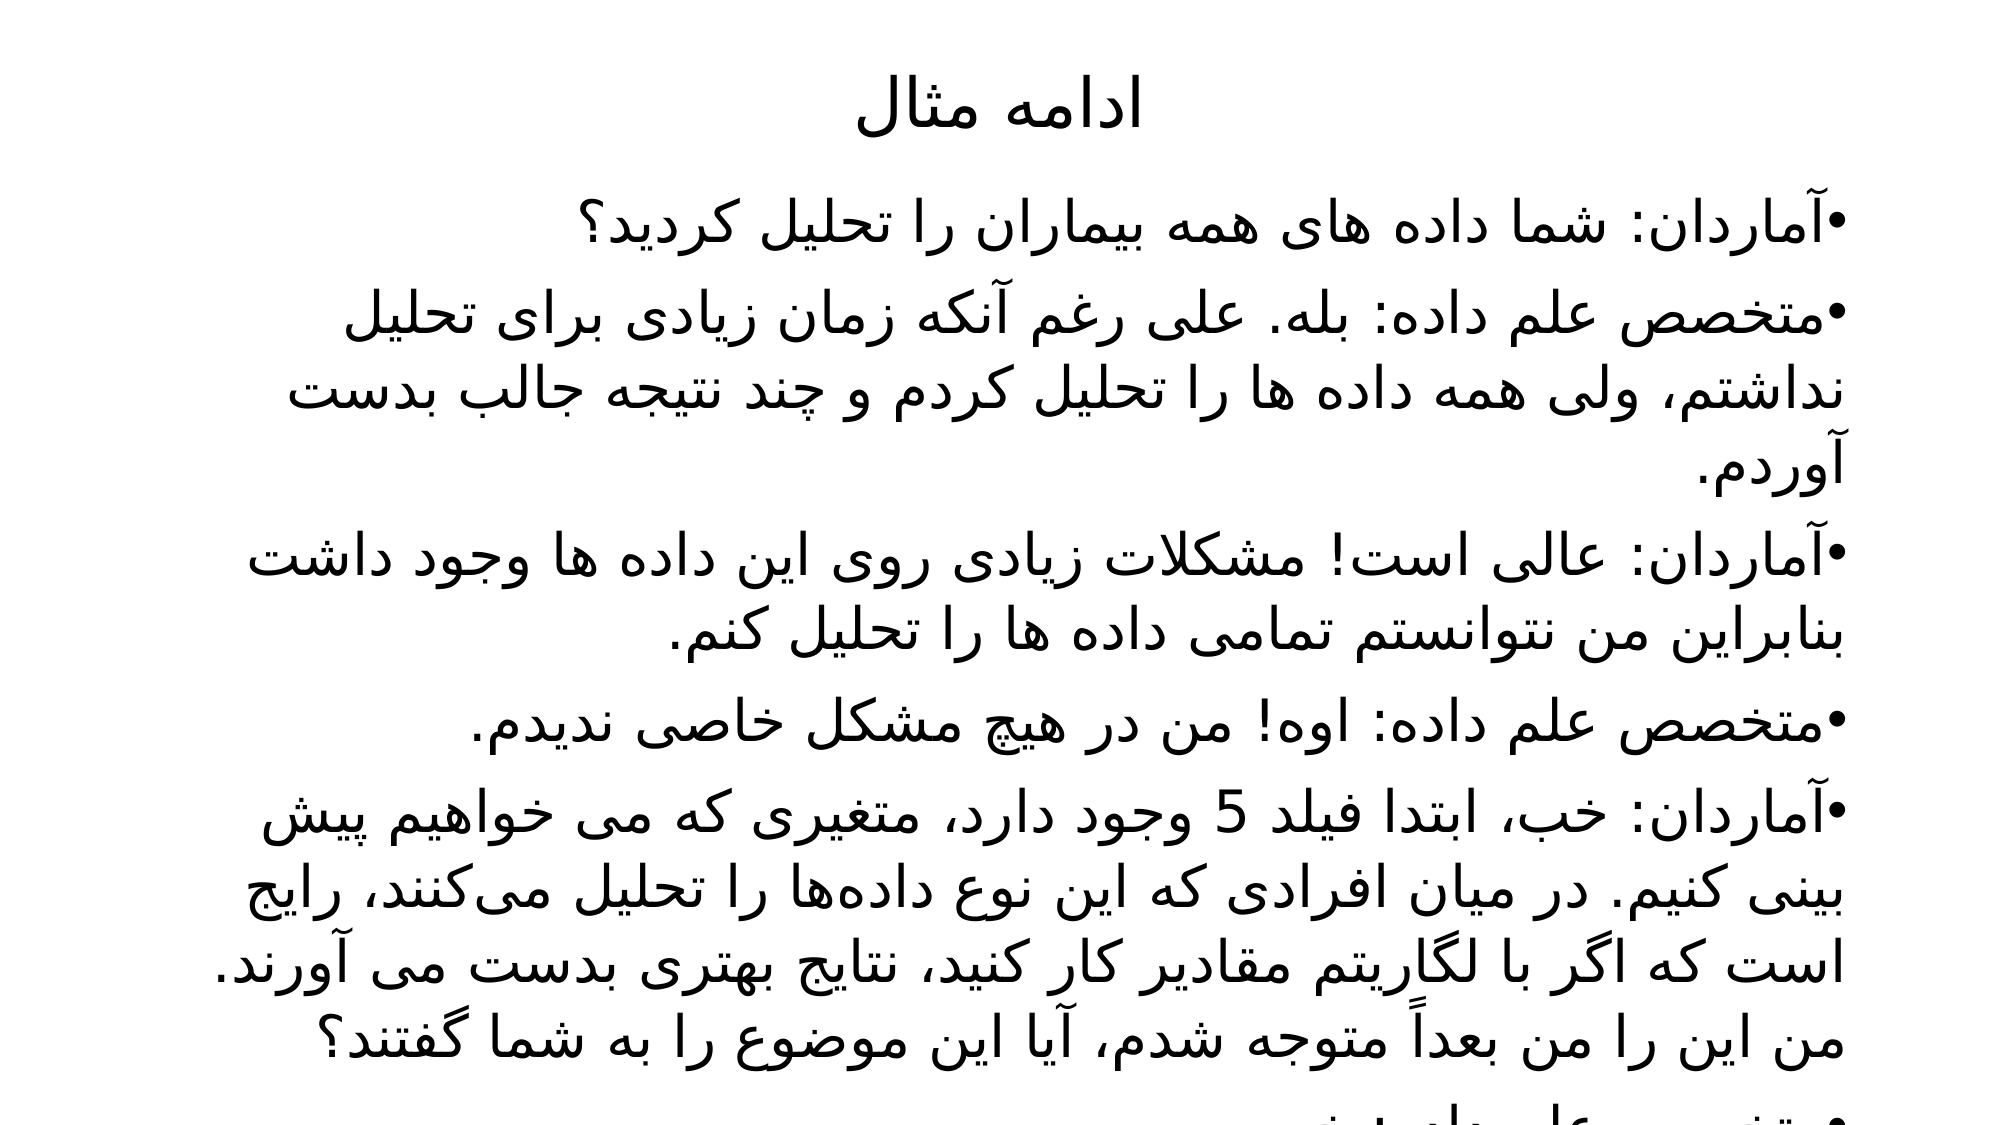

# ادامه مثال
آماردان: شما داده های همه بیماران را تحلیل کردید؟
متخصص علم داده: بله. علی رغم آنکه زمان زیادی برای تحلیل نداشتم، ولی همه داده ها را تحلیل کردم و چند نتیجه جالب بدست آوردم.
آماردان: عالی است! مشکلات زیادی روی این داده ها وجود داشت بنابراین من نتوانستم تمامی داده ها را تحلیل کنم.
متخصص علم داده: اوه! من در هیچ مشکل خاصی ندیدم.
آماردان: خب، ابتدا فیلد 5 وجود دارد، متغیری که می خواهیم پیش بینی کنیم. در میان افرادی که این نوع داده‌ها را تحلیل می‌کنند، رایج است که اگر با لگاریتم مقادیر کار کنید، نتایج بهتری بدست می آورند. من این را من بعداً متوجه شدم، آیا این موضوع را به شما گفتند؟
متخصص علم داده: خیر.